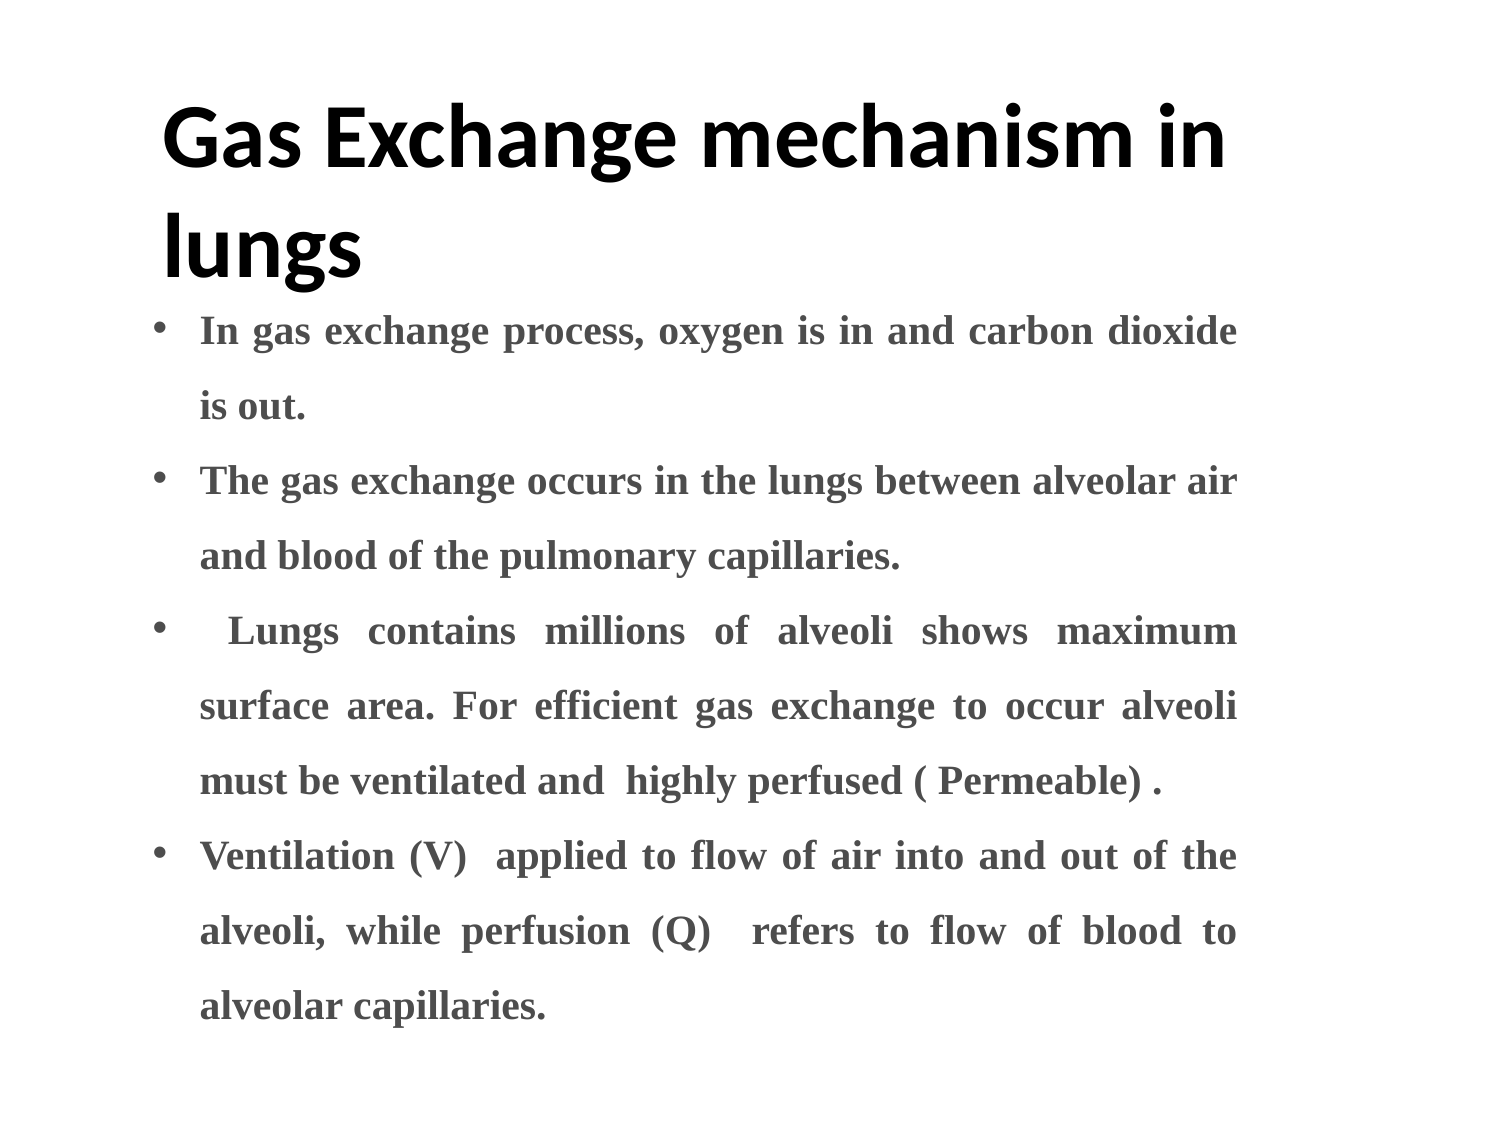

# Gas Exchange mechanism in lungs
In gas exchange process, oxygen is in and carbon dioxide is out.
The gas exchange occurs in the lungs between alveolar air and blood of the pulmonary capillaries.
 Lungs contains millions of alveoli shows maximum surface area. For efficient gas exchange to occur alveoli must be ventilated and  highly perfused ( Permeable) .
Ventilation (V)  applied to flow of air into and out of the alveoli, while perfusion (Q)  refers to flow of blood to alveolar capillaries.